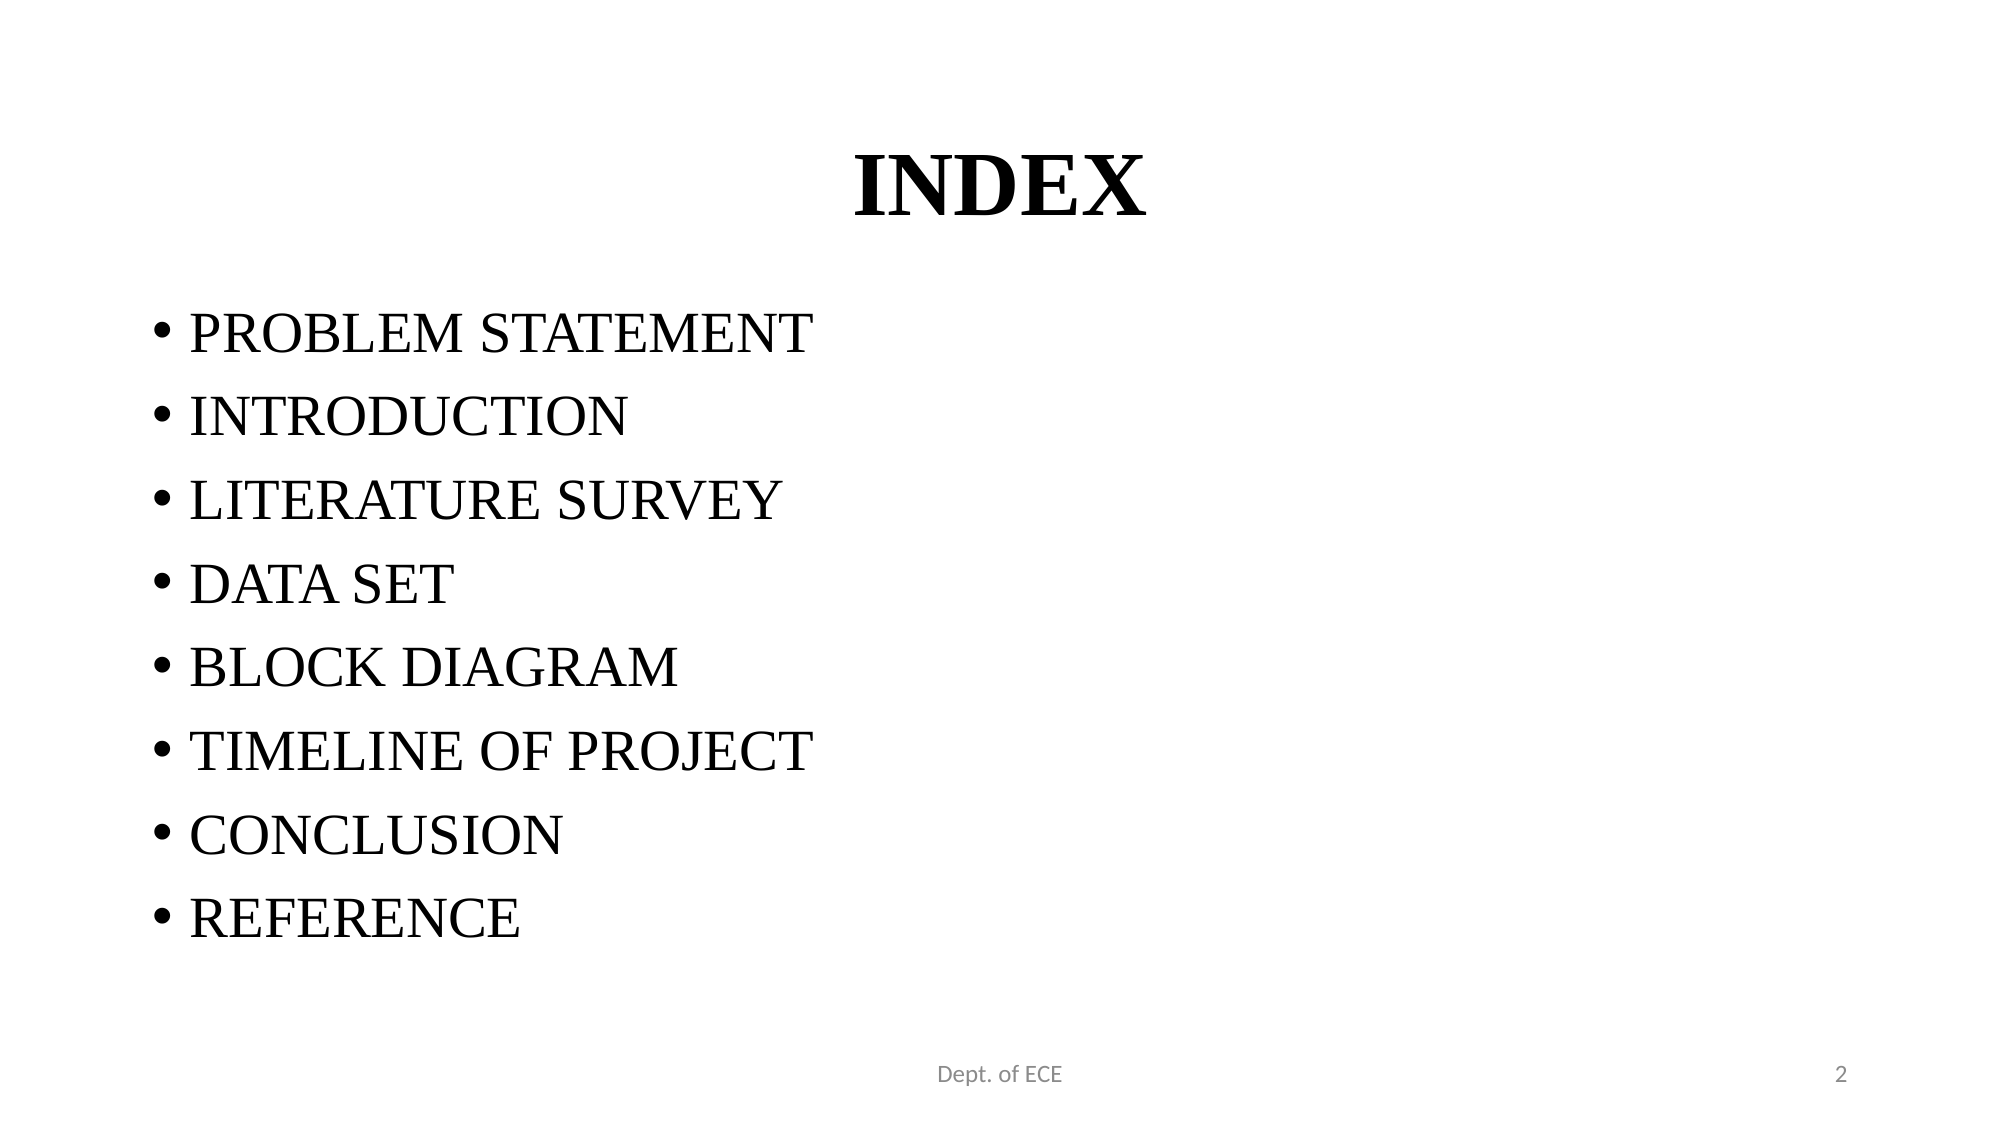

# INDEX
PROBLEM STATEMENT
INTRODUCTION
LITERATURE SURVEY
DATA SET
BLOCK DIAGRAM
TIMELINE OF PROJECT
CONCLUSION
REFERENCE

Dept. of ECE
2